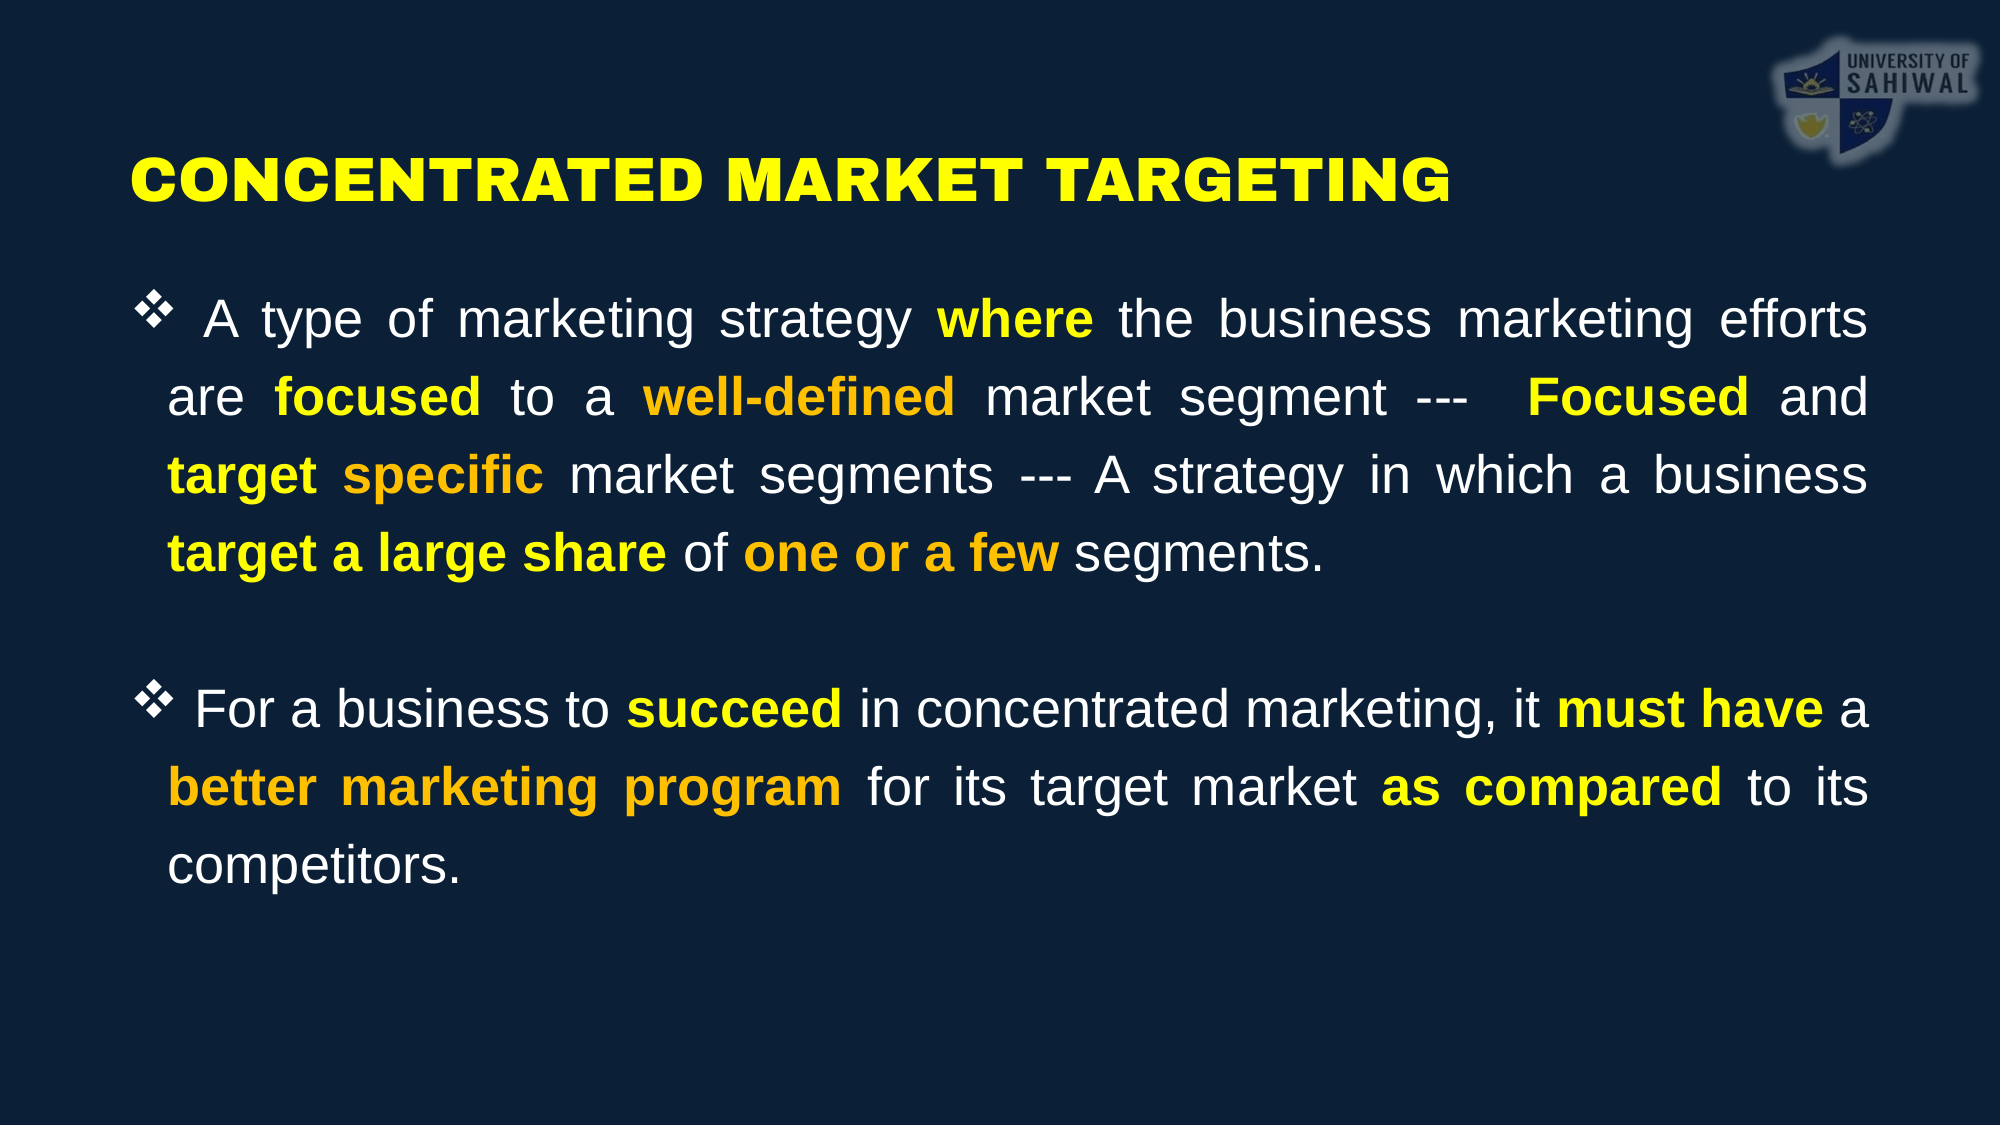

CONCENTRATED MARKET TARGETING

 A type of marketing strategy where the business marketing efforts are focused to a well-defined market segment ---  Focused and target specific market segments --- A strategy in which a business target a large share of one or a few segments.

 For a business to succeed in concentrated marketing, it must have a better marketing program for its target market as compared to its competitors.